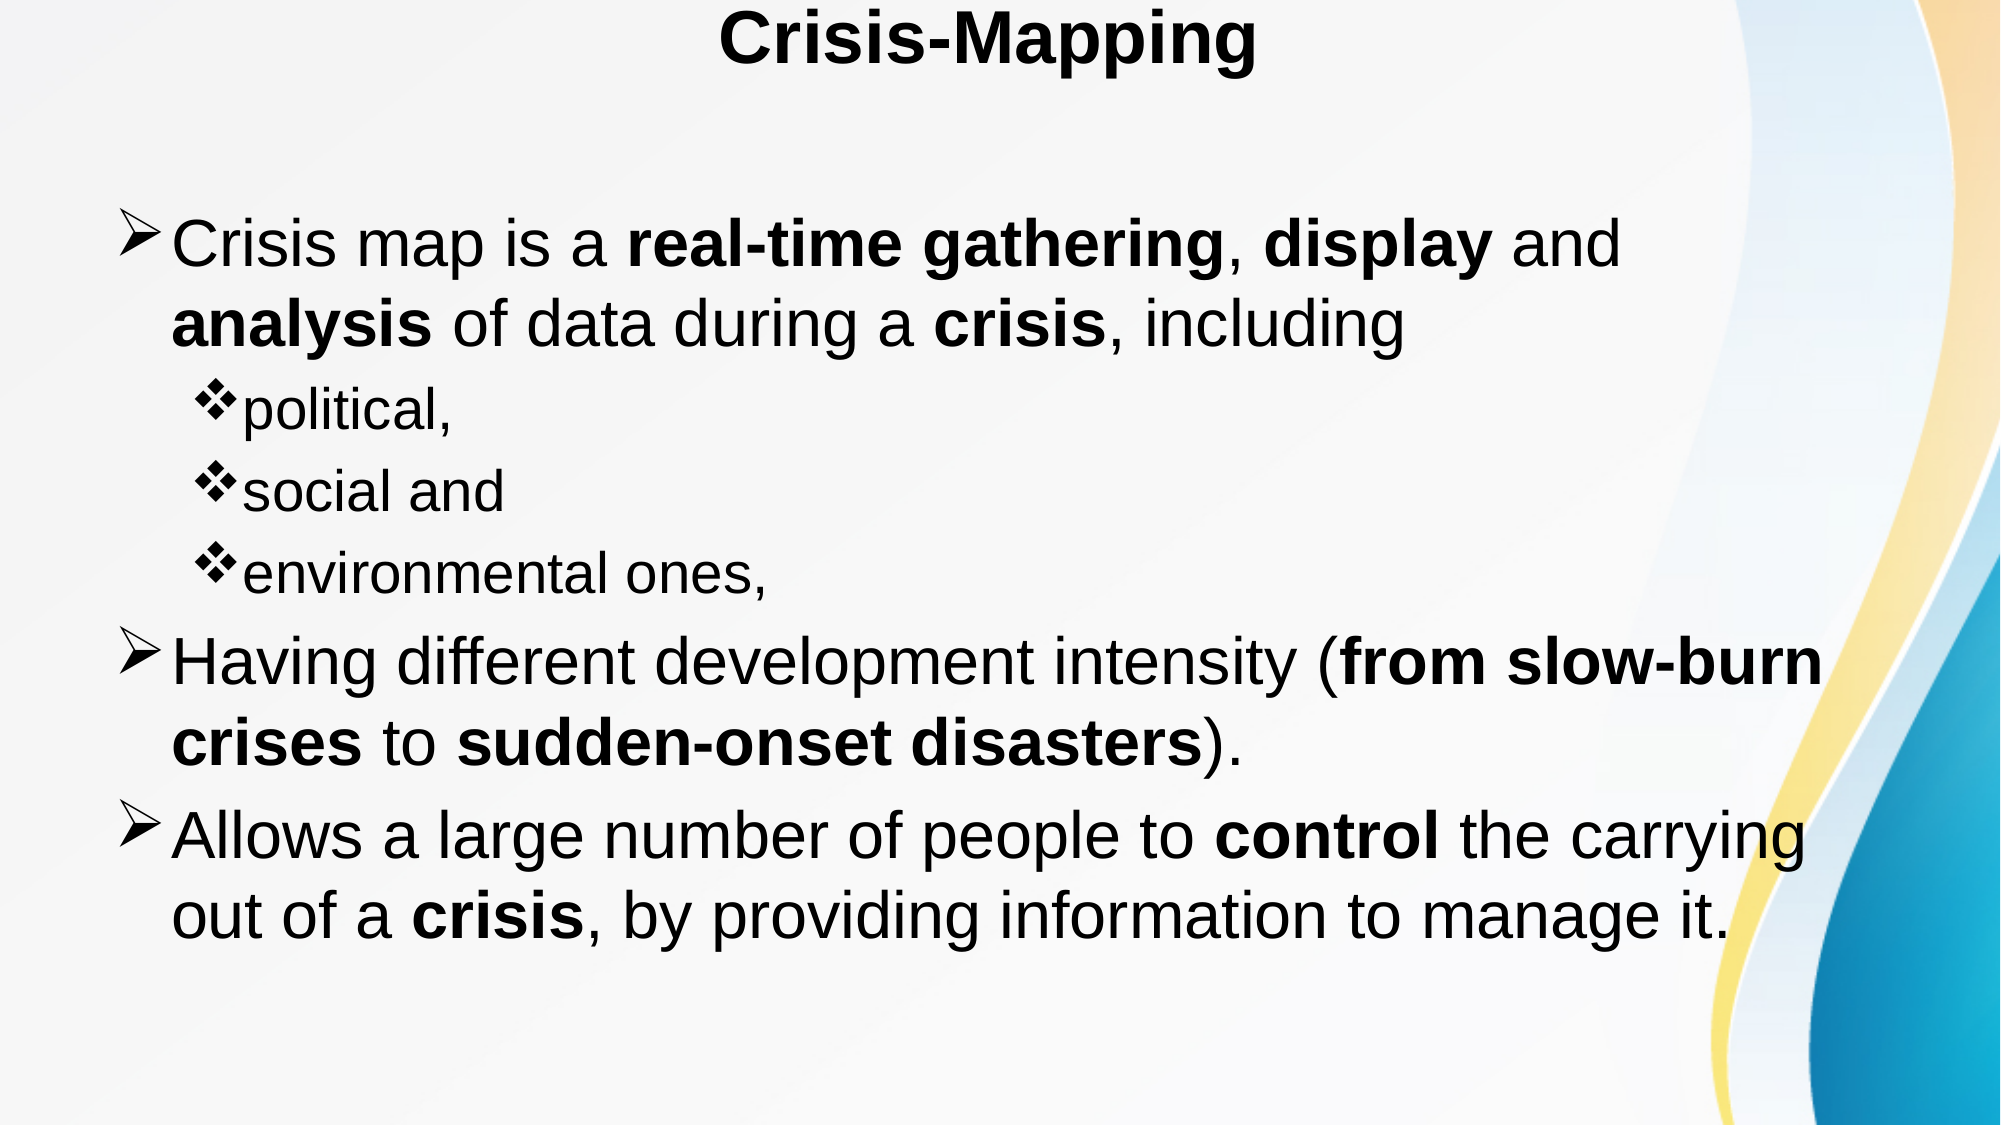

# Crisis-Mapping
Crisis map is a real-time gathering, display and analysis of data during a crisis, including
political,
social and
environmental ones,
Having different development intensity (from slow-burn crises to sudden-onset disasters).
Allows a large number of people to control the carrying out of a crisis, by providing information to manage it.